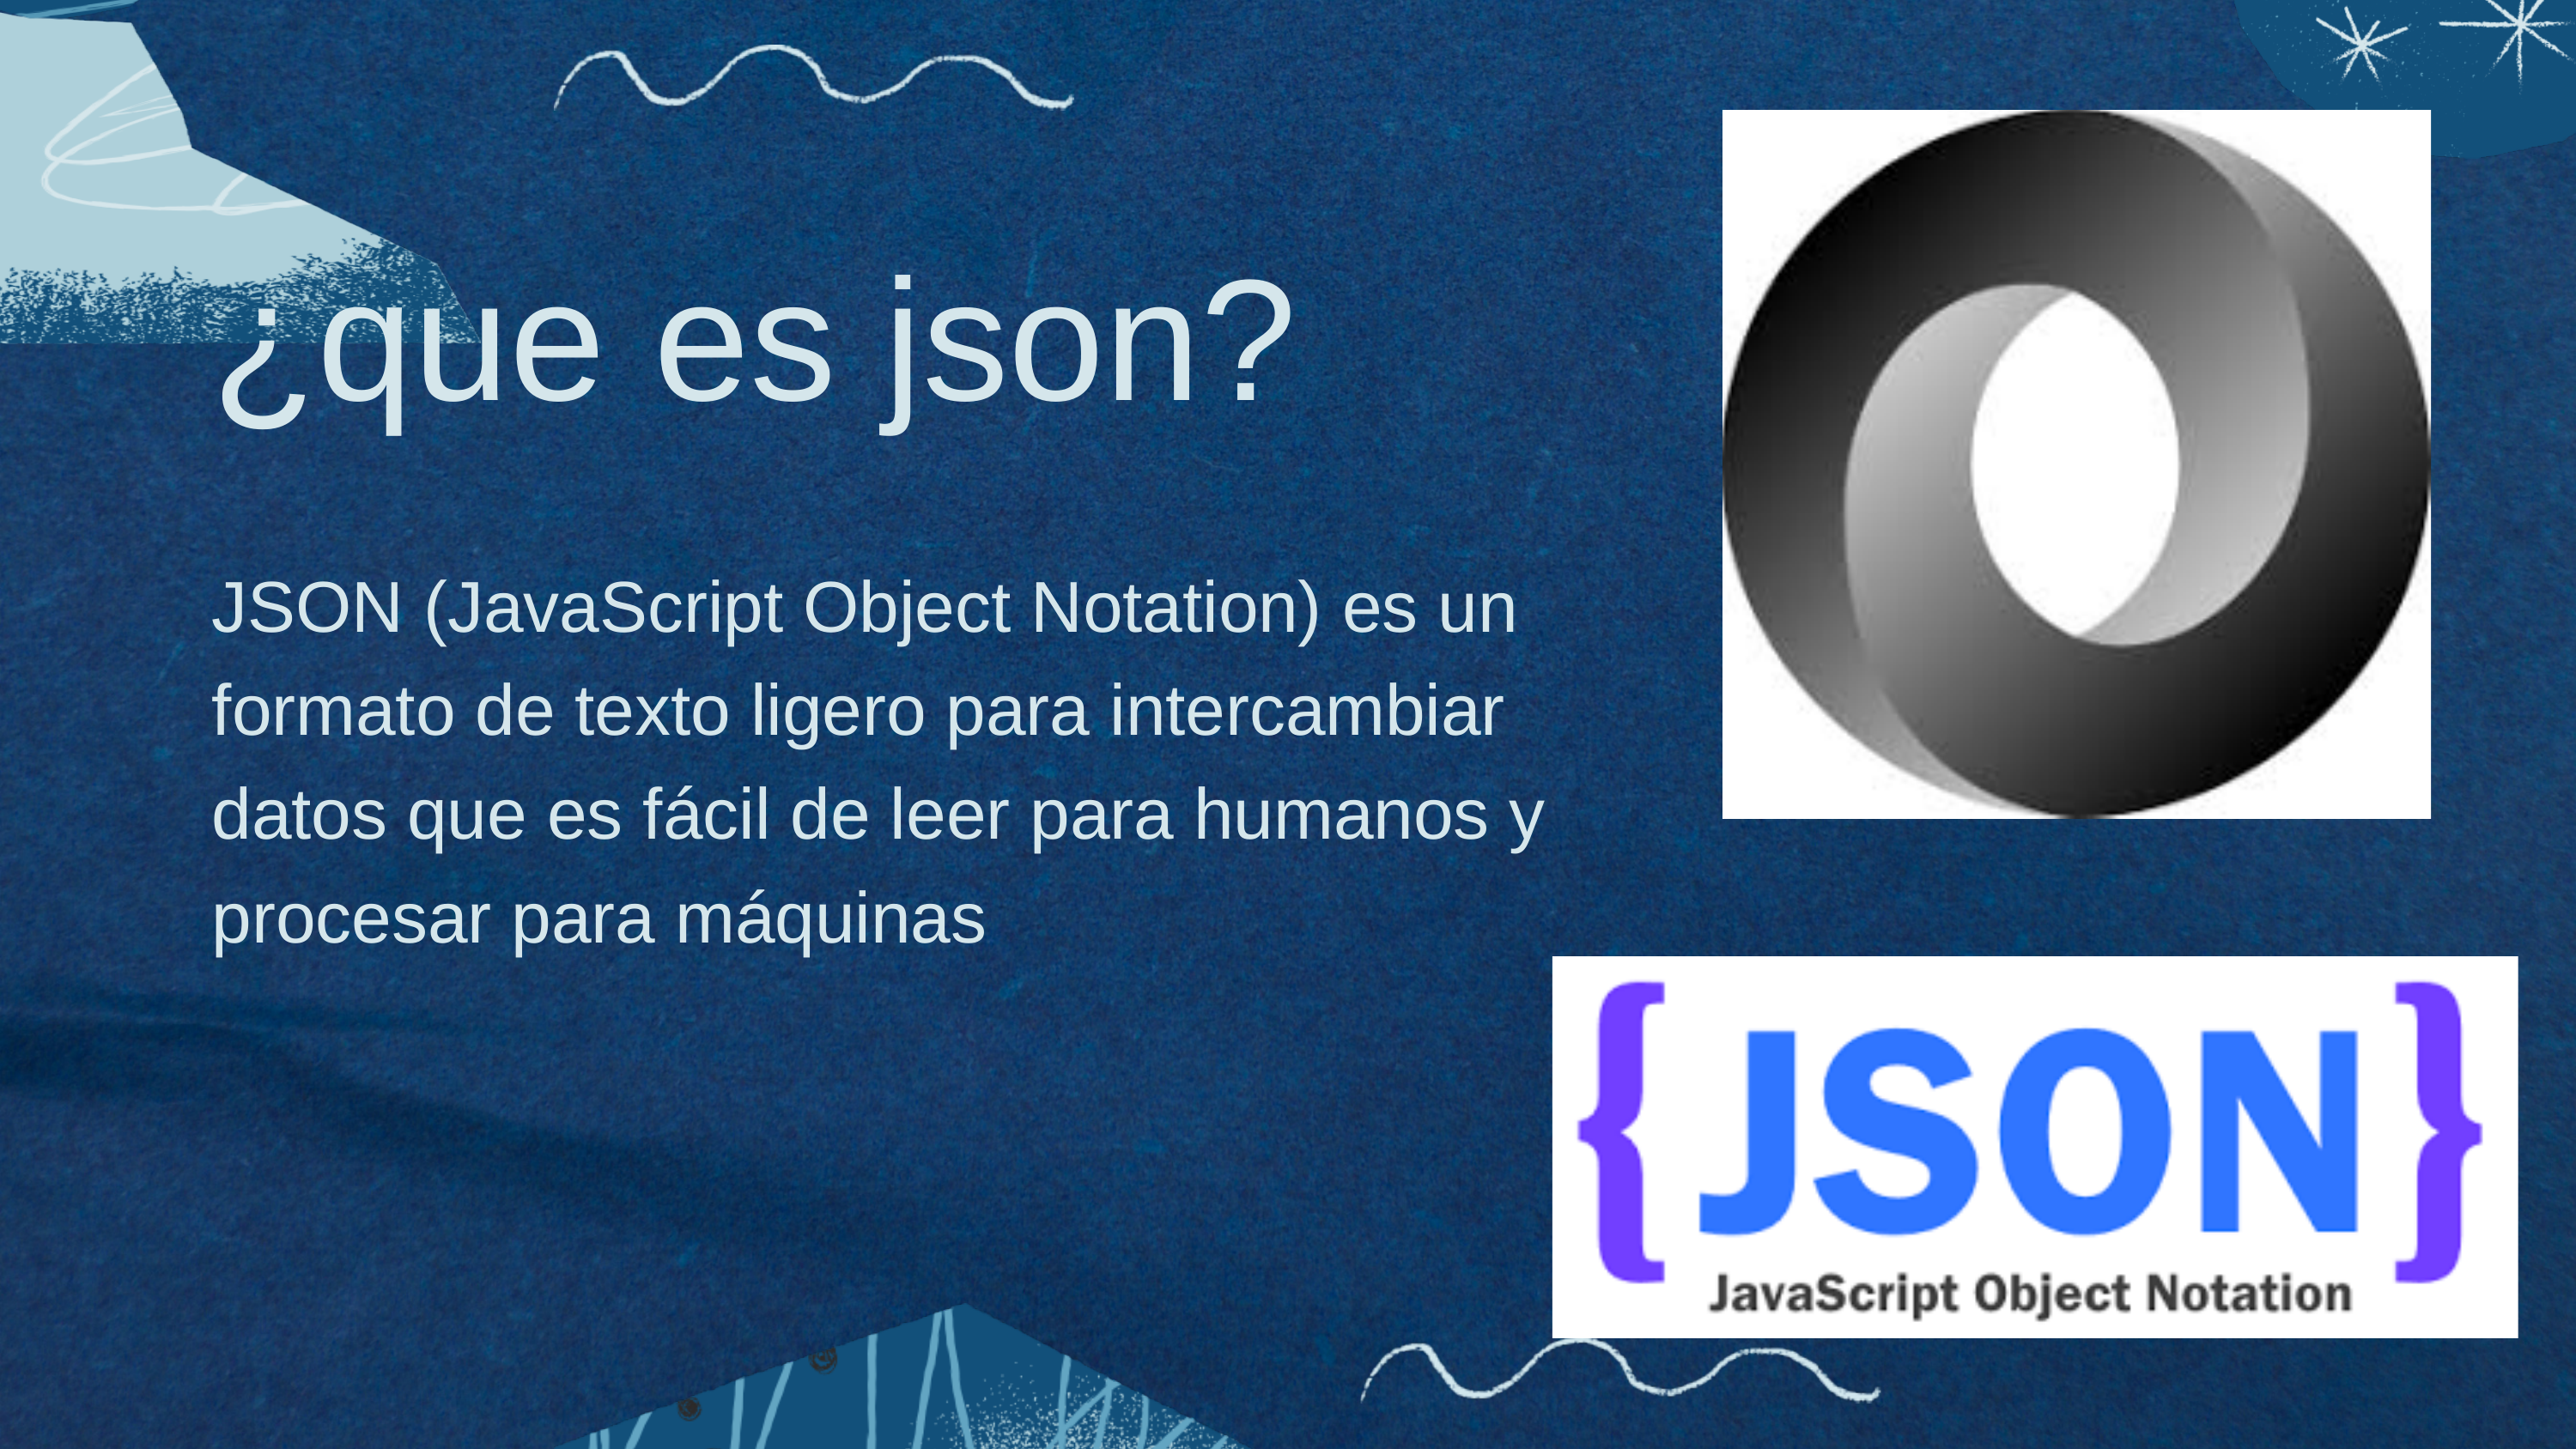

¿que es json?
JSON (JavaScript Object Notation) es un formato de texto ligero para intercambiar datos que es fácil de leer para humanos y procesar para máquinas